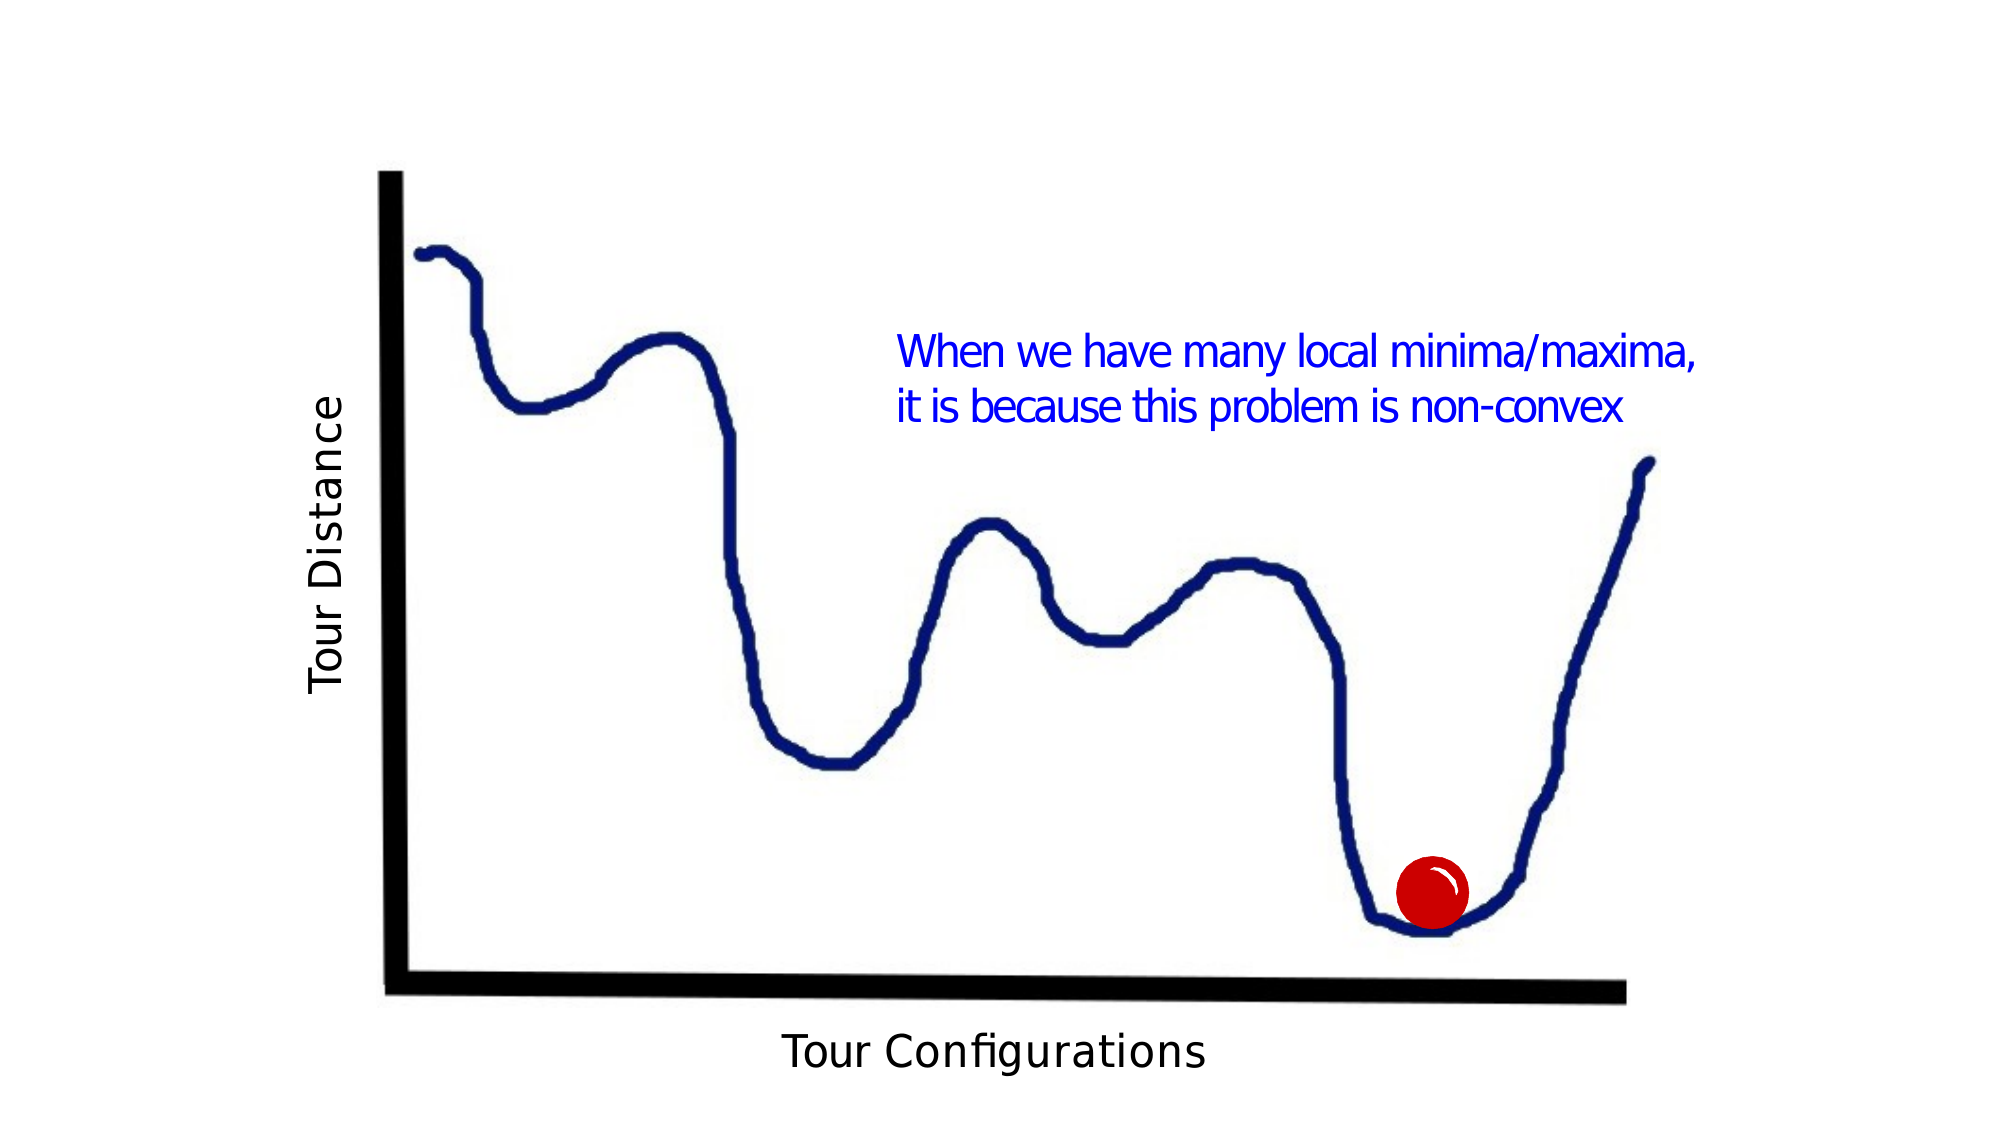

When we have many local minima/maxima, it is because this problem is non-convex
Tour Distance

Tour Configurations